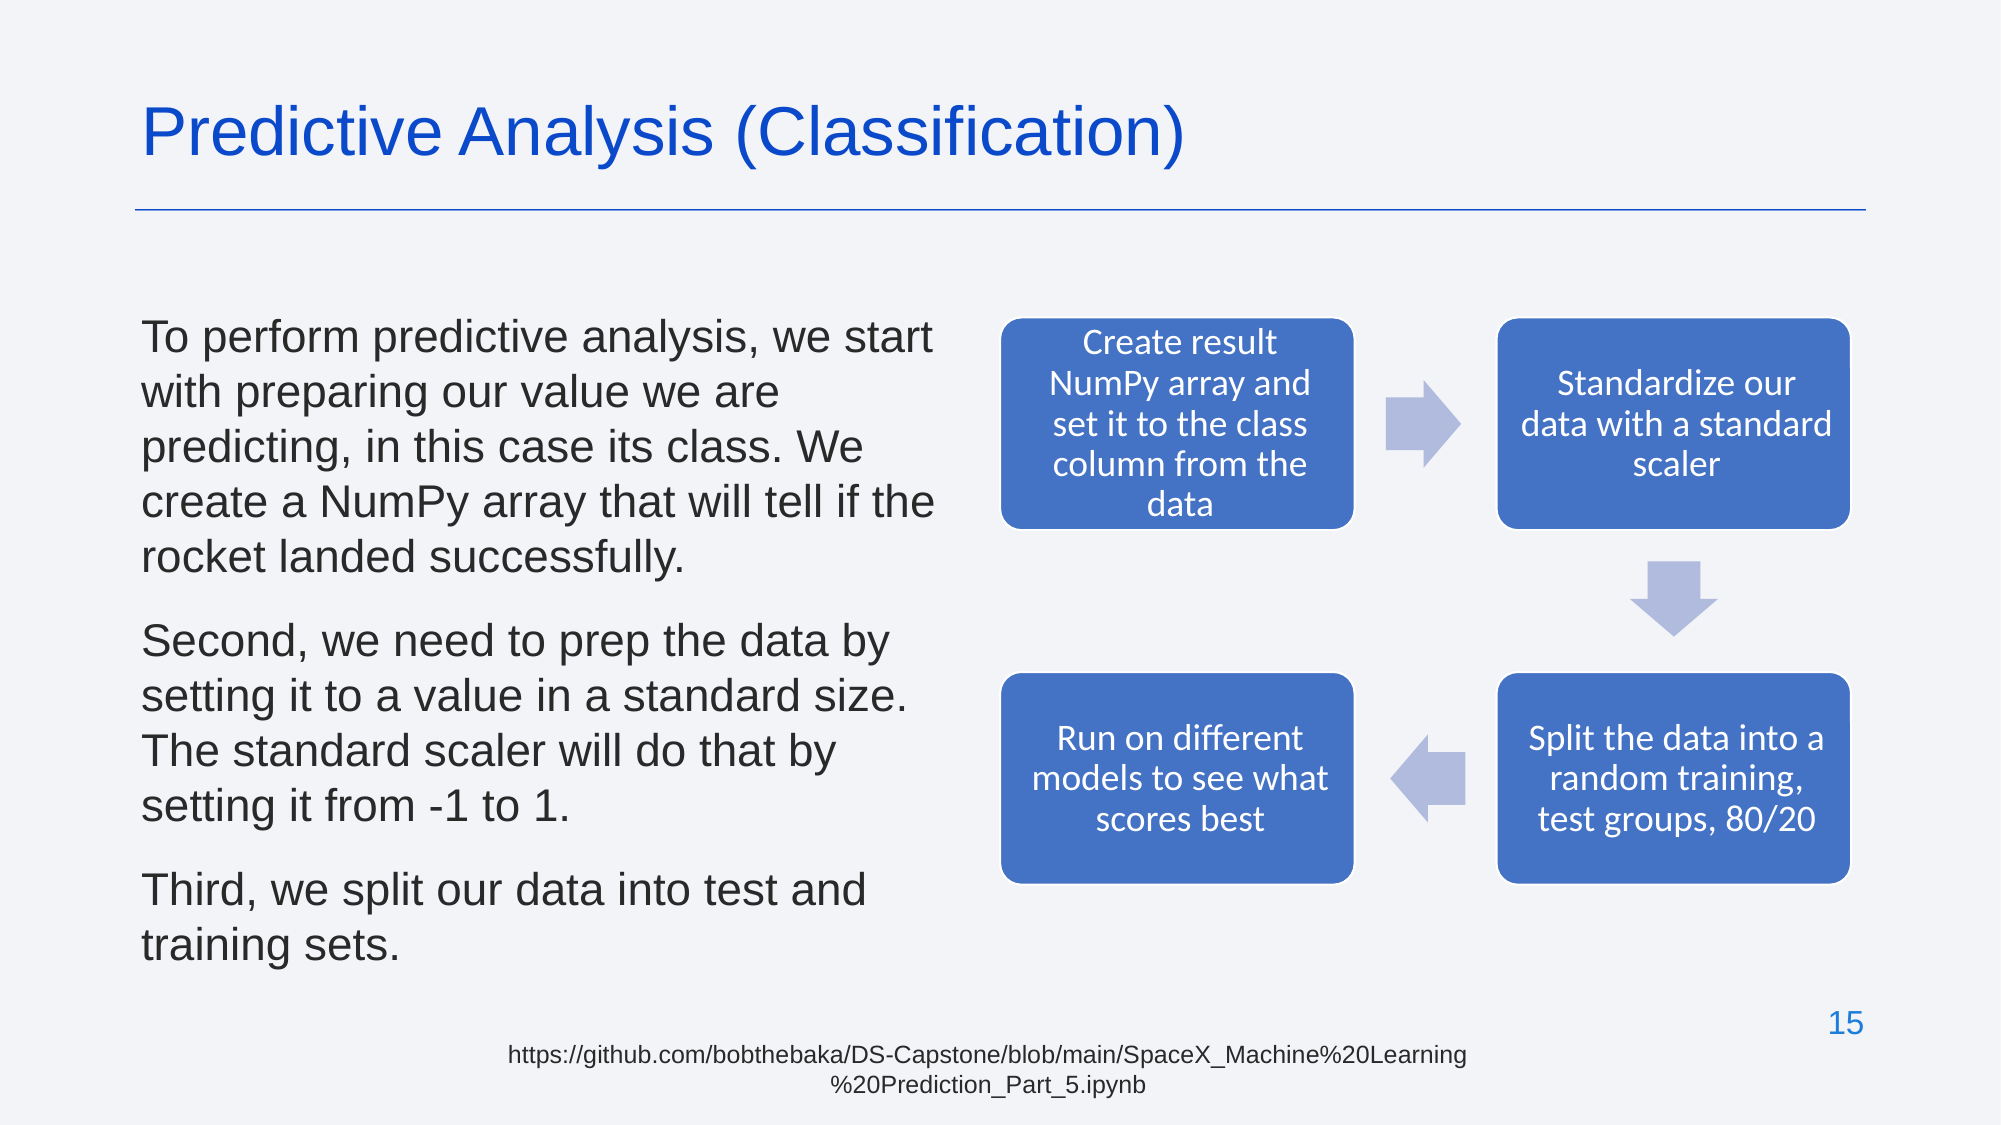

Predictive Analysis (Classification)
Create result NumPy array and set it to the class column from the data

Standardize our data with a standard scaler

Split the data into a random training, test groups, 80/20

Run on different models to see what scores best
To perform predictive analysis, we start with preparing our value we are predicting, in this case its class. We create a NumPy array that will tell if the rocket landed successfully.
Second, we need to prep the data by setting it to a value in a standard size. The standard scaler will do that by setting it from -1 to 1.
Third, we split our data into test and training sets.
15
https://github.com/bobthebaka/DS-Capstone/blob/main/SpaceX_Machine%20Learning%20Prediction_Part_5.ipynb